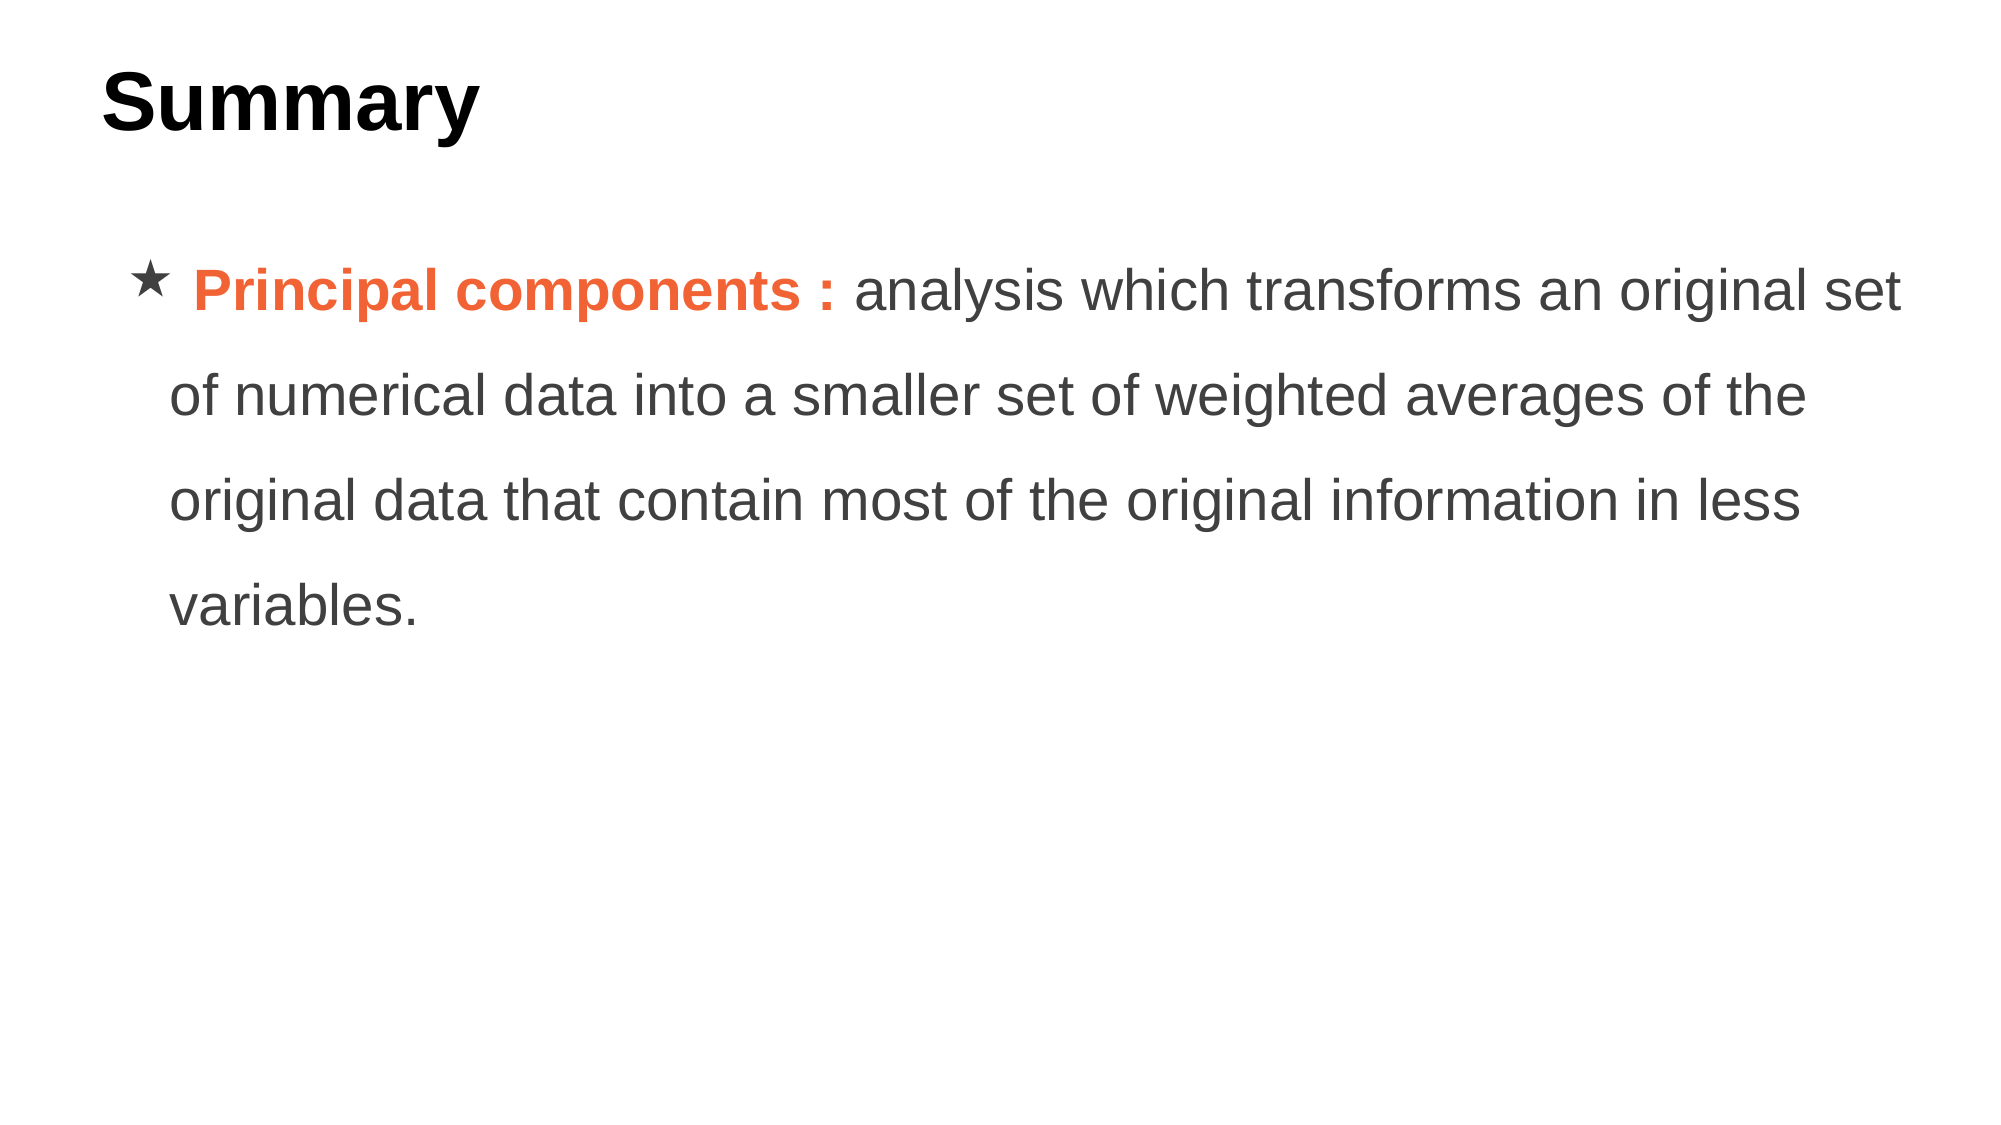

Summary
 Principal components : analysis which transforms an original set of numerical data into a smaller set of weighted averages of the original data that contain most of the original information in less variables.